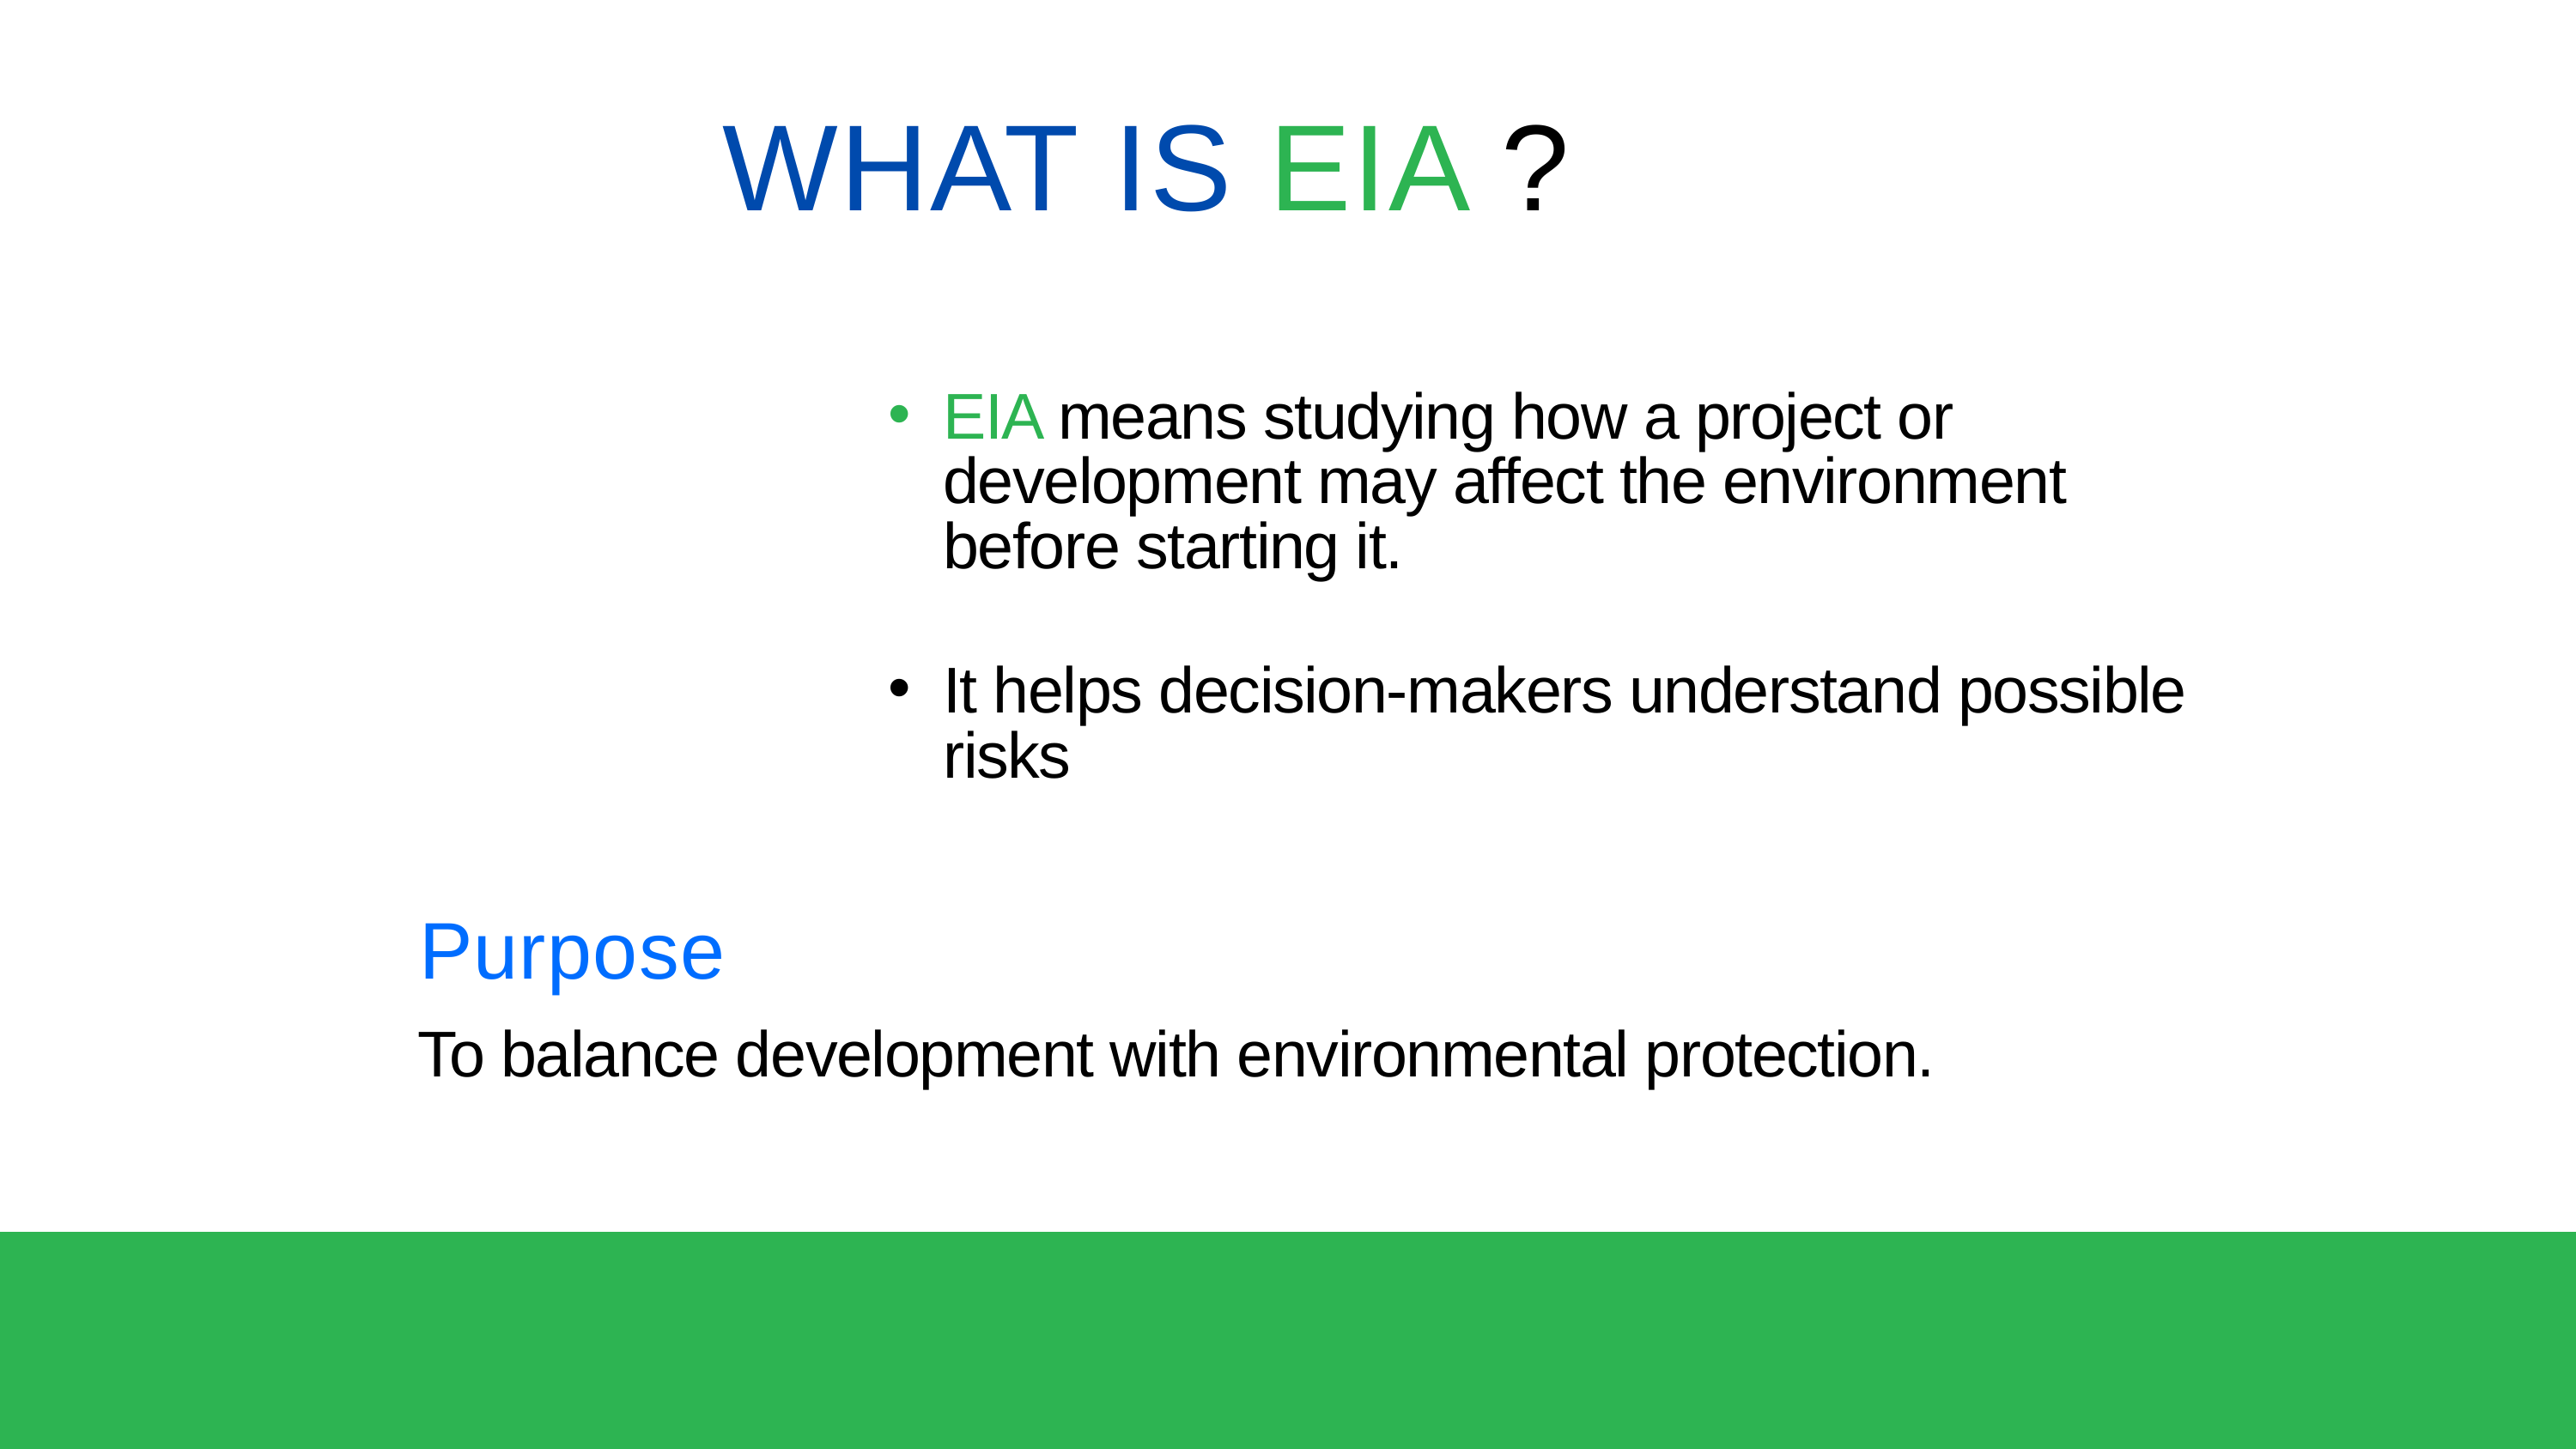

WHAT IS EIA ?

EIA means studying how a project or development may affect the environment before starting it.
It helps decision-makers understand possible risks
Purpose
To balance development with environmental protection.